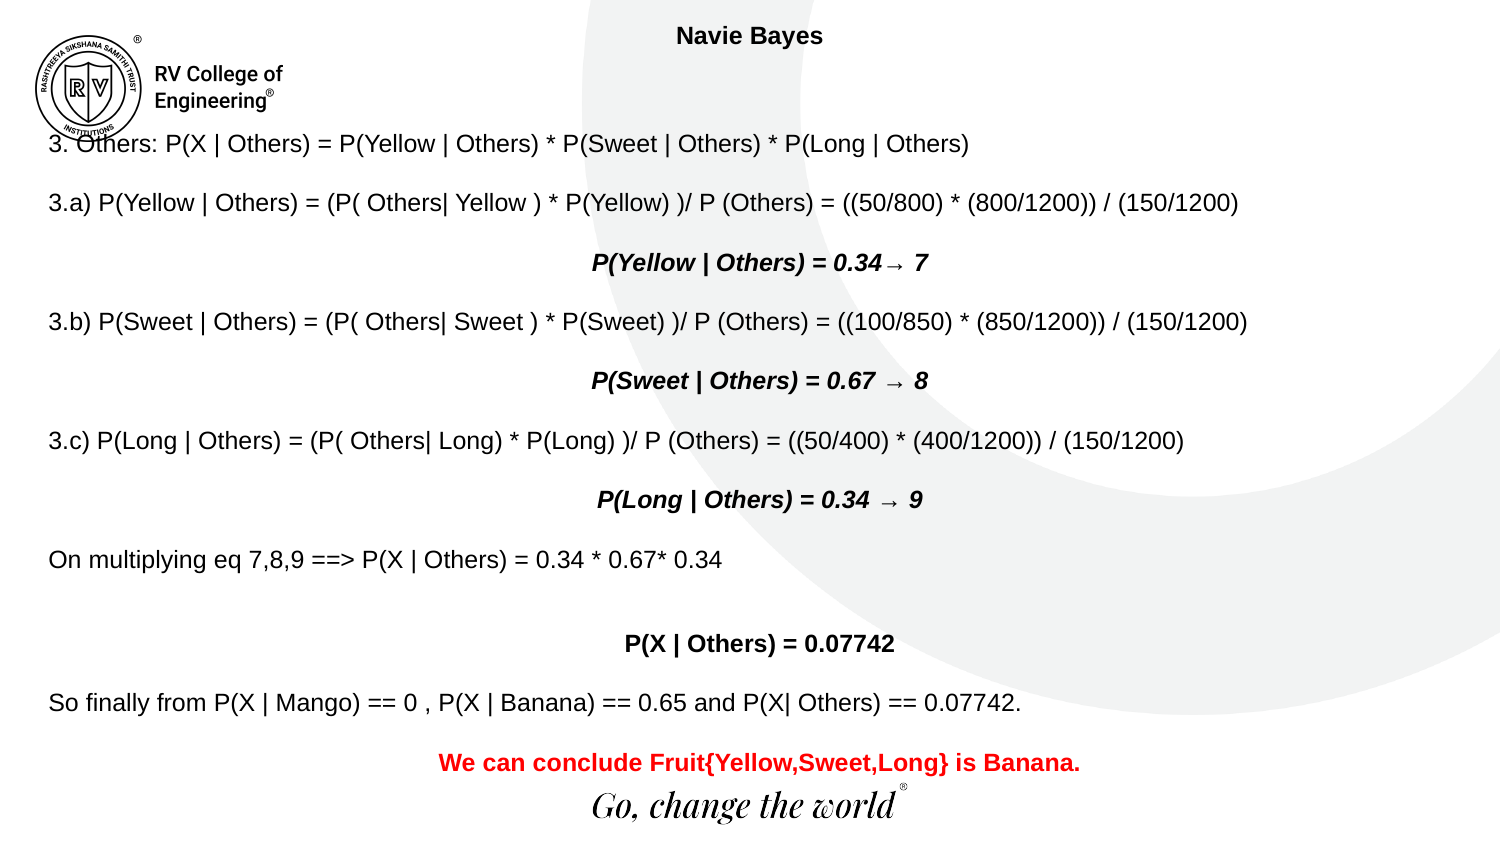

Navie Bayes
3. Others: P(X | Others) = P(Yellow | Others) * P(Sweet | Others) * P(Long | Others)
3.a) P(Yellow | Others) = (P( Others| Yellow ) * P(Yellow) )/ P (Others) = ((50/800) * (800/1200)) / (150/1200)
P(Yellow | Others) = 0.34→ 7
3.b) P(Sweet | Others) = (P( Others| Sweet ) * P(Sweet) )/ P (Others) = ((100/850) * (850/1200)) / (150/1200)
P(Sweet | Others) = 0.67 → 8
3.c) P(Long | Others) = (P( Others| Long) * P(Long) )/ P (Others) = ((50/400) * (400/1200)) / (150/1200)
P(Long | Others) = 0.34 → 9
On multiplying eq 7,8,9 ==> P(X | Others) = 0.34 * 0.67* 0.34
P(X | Others) = 0.07742
So finally from P(X | Mango) == 0 , P(X | Banana) == 0.65 and P(X| Others) == 0.07742.
We can conclude Fruit{Yellow,Sweet,Long} is Banana.